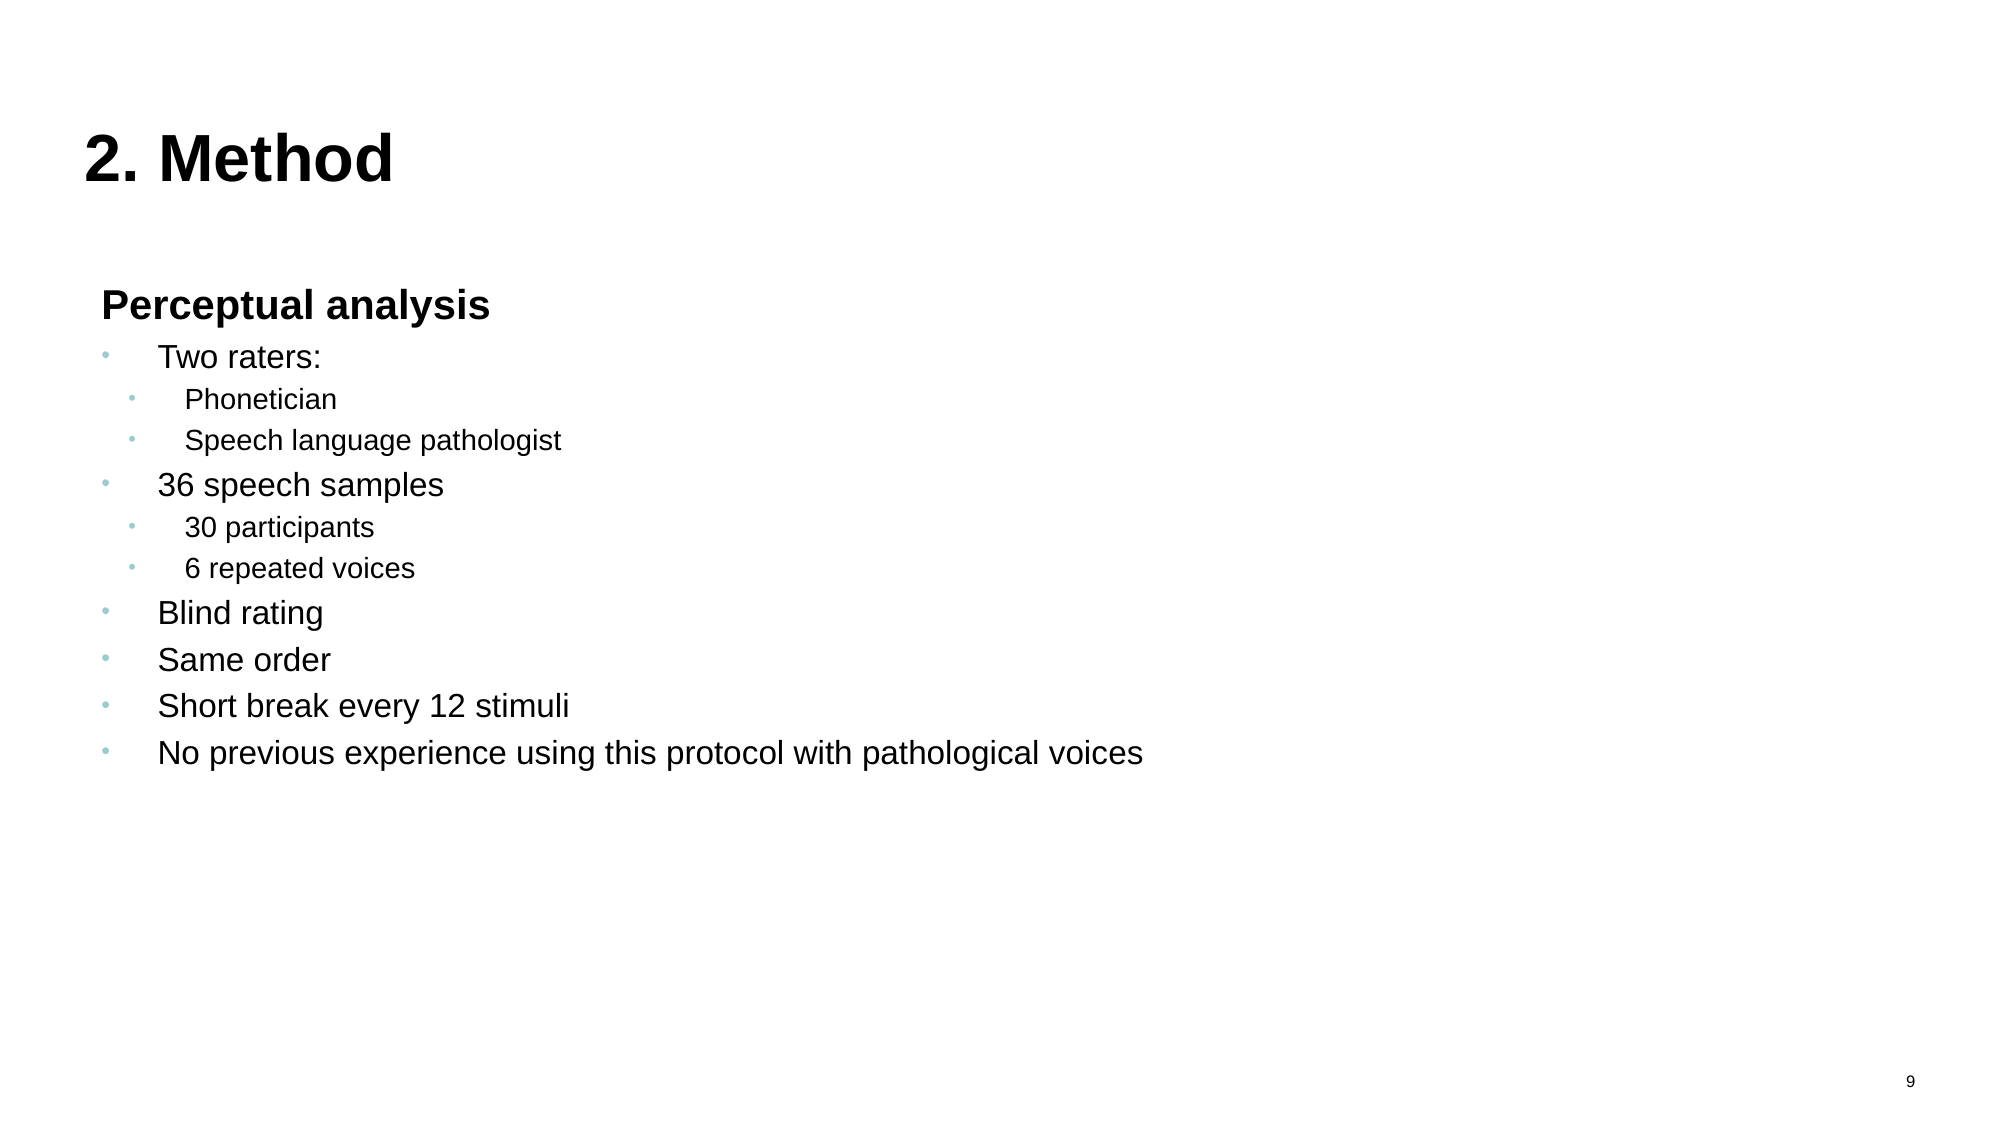

# 2. Method
Perceptual analysis
Two raters:
Phonetician
Speech language pathologist
36 speech samples
30 participants
6 repeated voices
Blind rating
Same order
Short break every 12 stimuli
No previous experience using this protocol with pathological voices

9